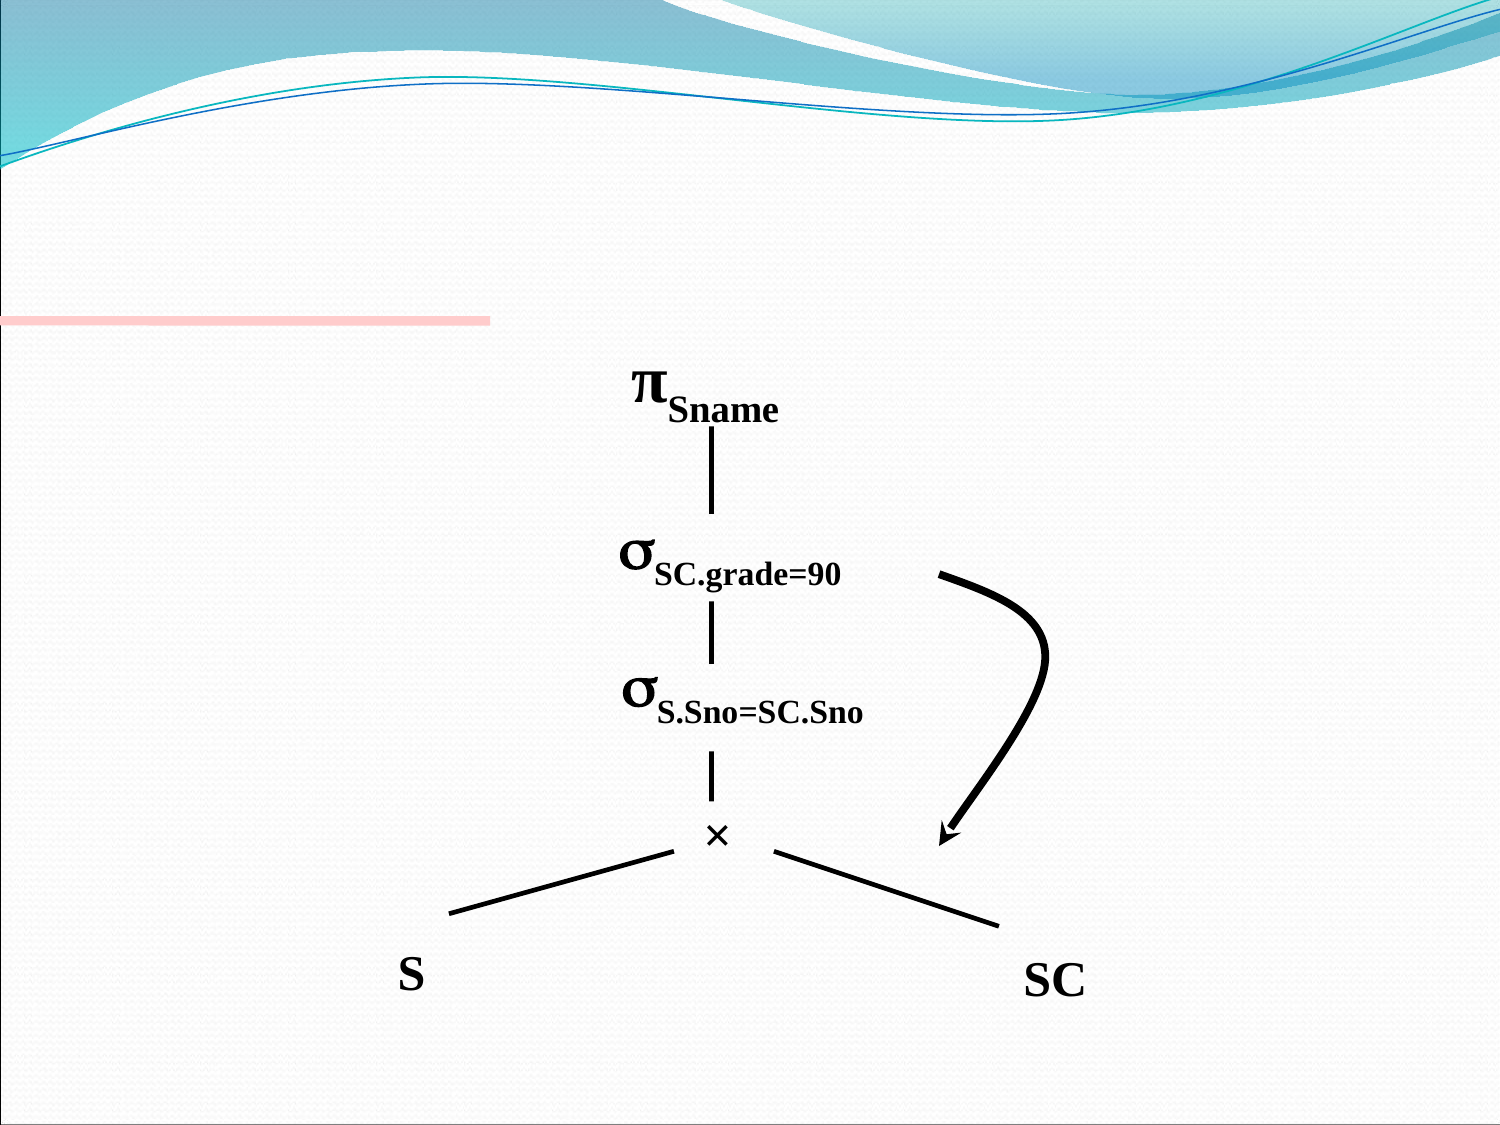

πSname

σSC.grade=90

σS.Sno=SC.Sno

×

S
SC

890